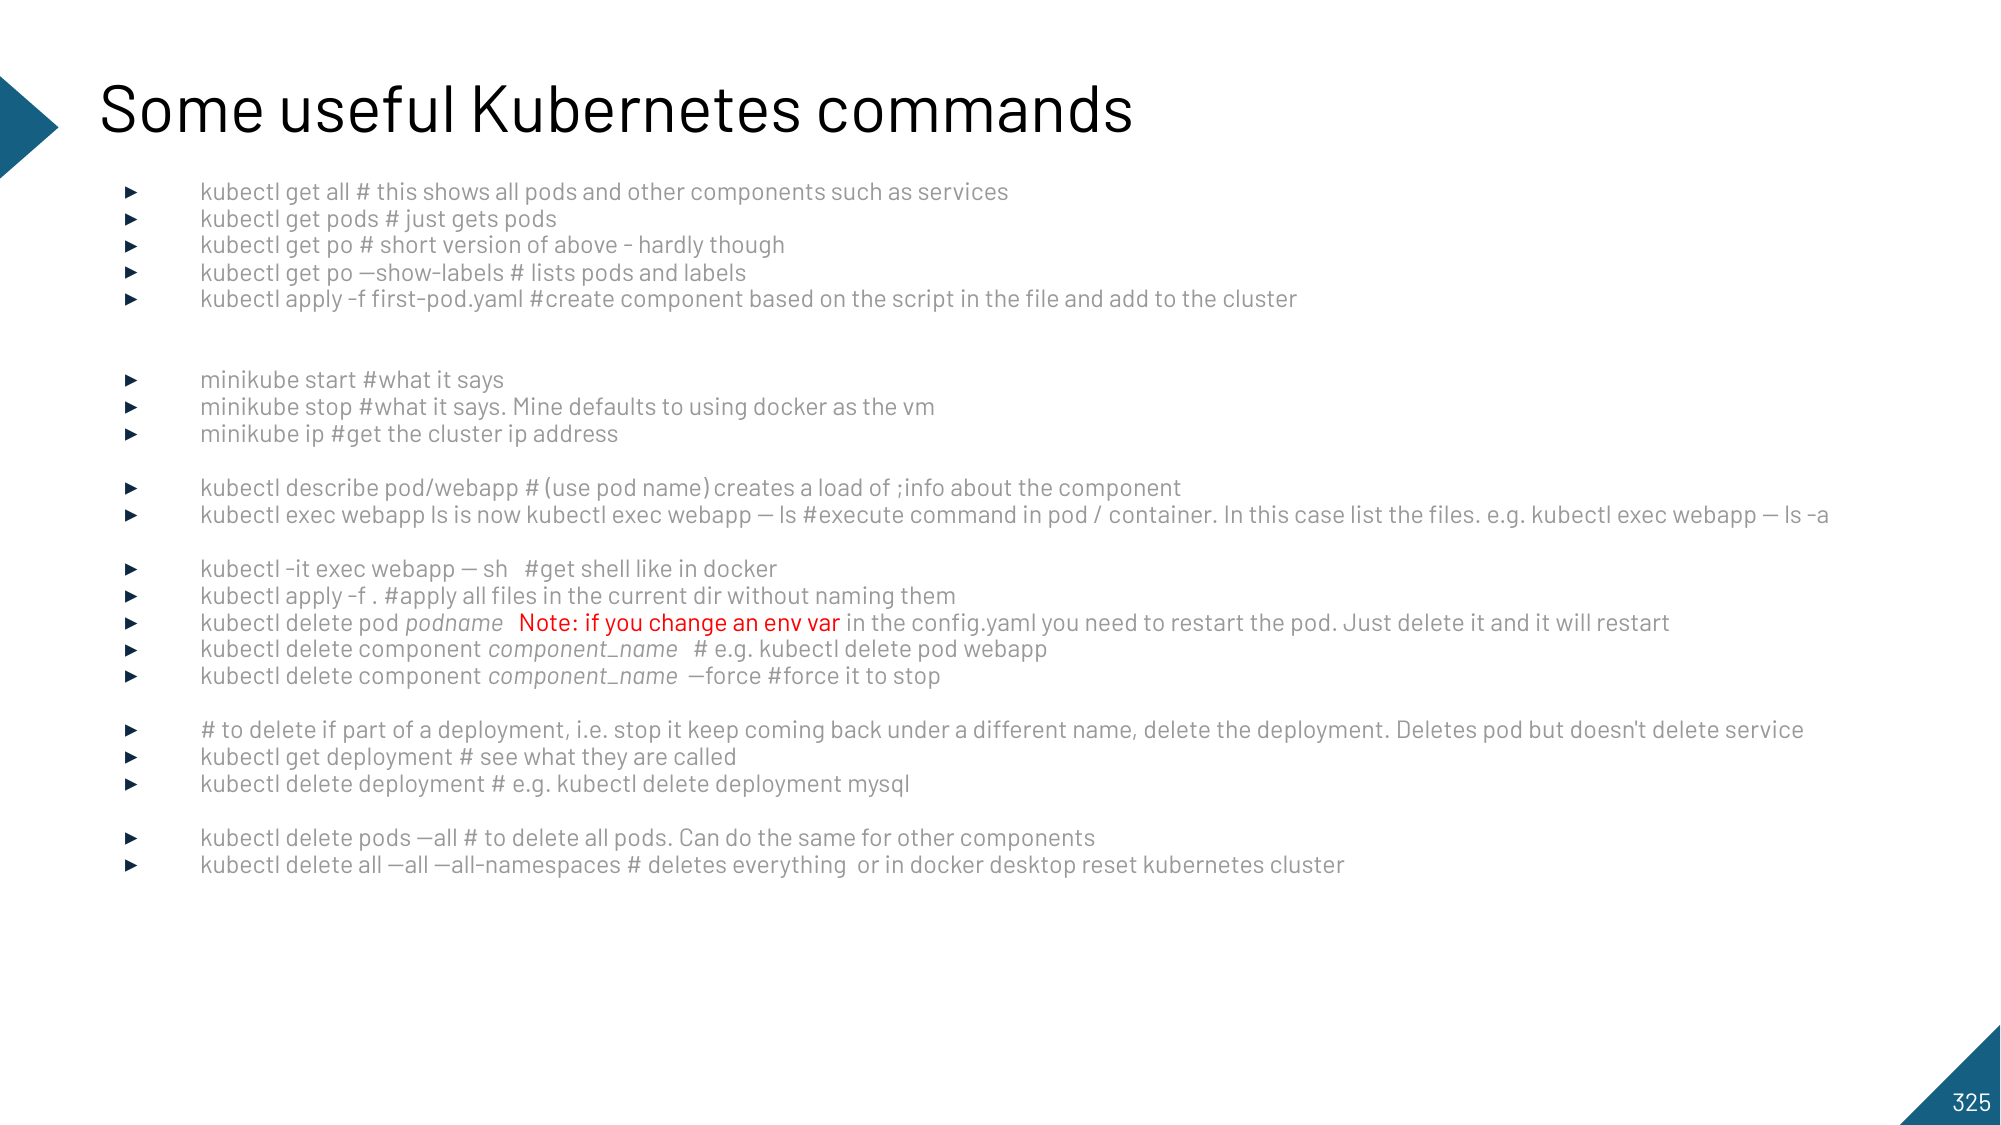

# Some useful Kubernetes commands
kubectl get all # this shows all pods and other components such as services
kubectl get pods # just gets pods
kubectl get po # short version of above - hardly though
kubectl get po --show-labels # lists pods and labels
kubectl apply -f first-pod.yaml #create component based on the script in the file and add to the cluster

minikube start #what it says
minikube stop #what it says. Mine defaults to using docker as the vm
minikube ip #get the cluster ip address

kubectl describe pod/webapp # (use pod name) creates a load of ;info about the component
kubectl exec webapp ls is now kubectl exec webapp -- ls #execute command in pod / container. In this case list the files. e.g. kubectl exec webapp -- ls -a

kubectl -it exec webapp -- sh   #get shell like in docker
kubectl apply -f . #apply all files in the current dir without naming them
kubectl delete pod podname   Note: if you change an env var in the config.yaml you need to restart the pod. Just delete it and it will restart
kubectl delete component component_name   # e.g. kubectl delete pod webapp
kubectl delete component component_name  --force #force it to stop

# to delete if part of a deployment, i.e. stop it keep coming back under a different name, delete the deployment. Deletes pod but doesn't delete service
kubectl get deployment # see what they are called
kubectl delete deployment # e.g. kubectl delete deployment mysql

kubectl delete pods --all # to delete all pods. Can do the same for other components
kubectl delete all --all --all-namespaces # deletes everything  or in docker desktop reset kubernetes cluster

325